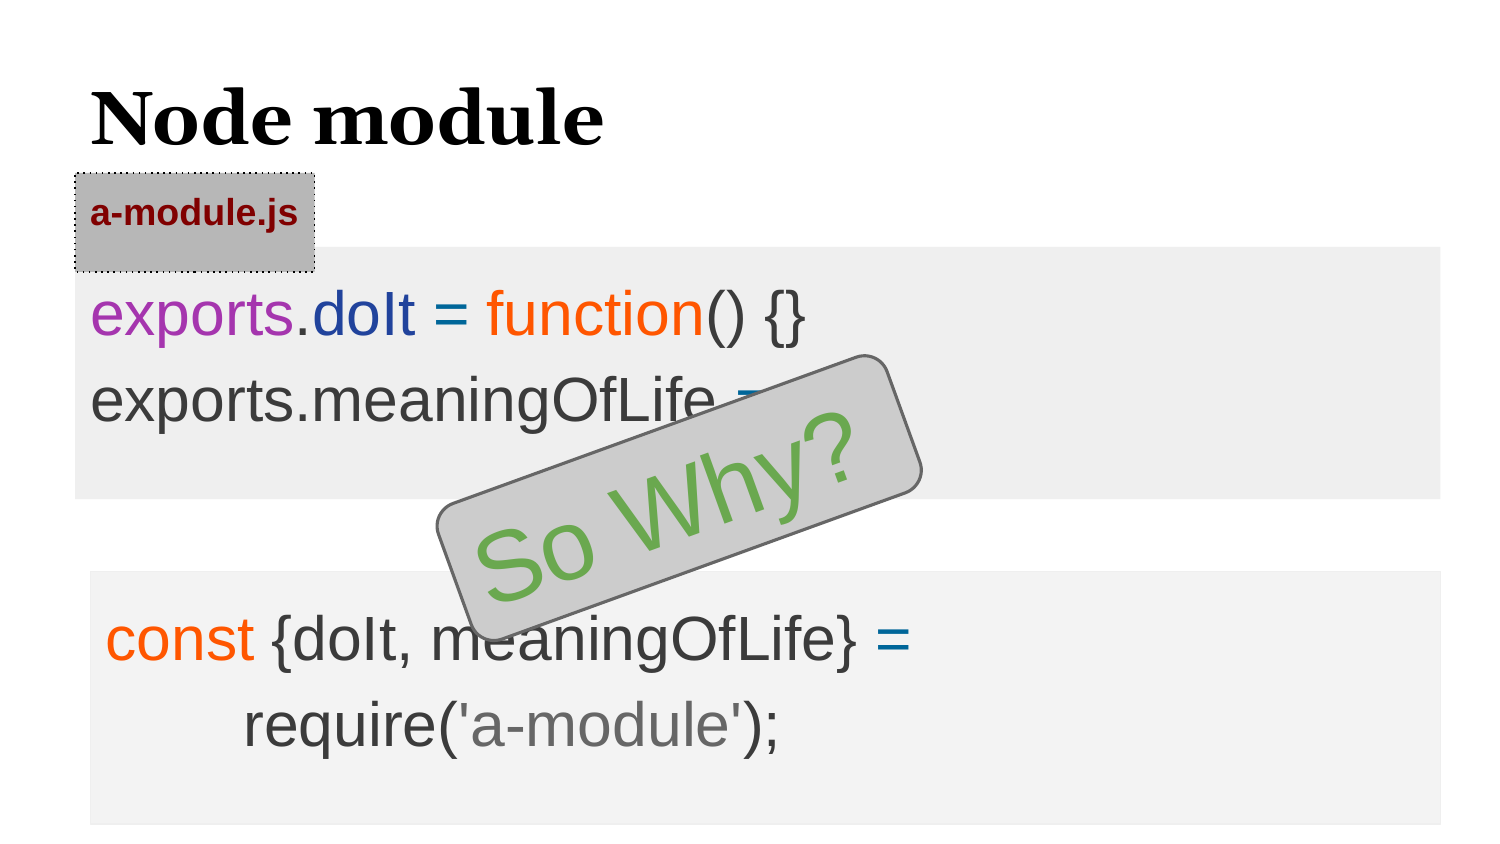

# Node module
a-module.js
exports.doIt = function() {}
exports.meaningOfLife = 42;
So Why?
const {doIt, meaningOfLife} =
        require('a-module');